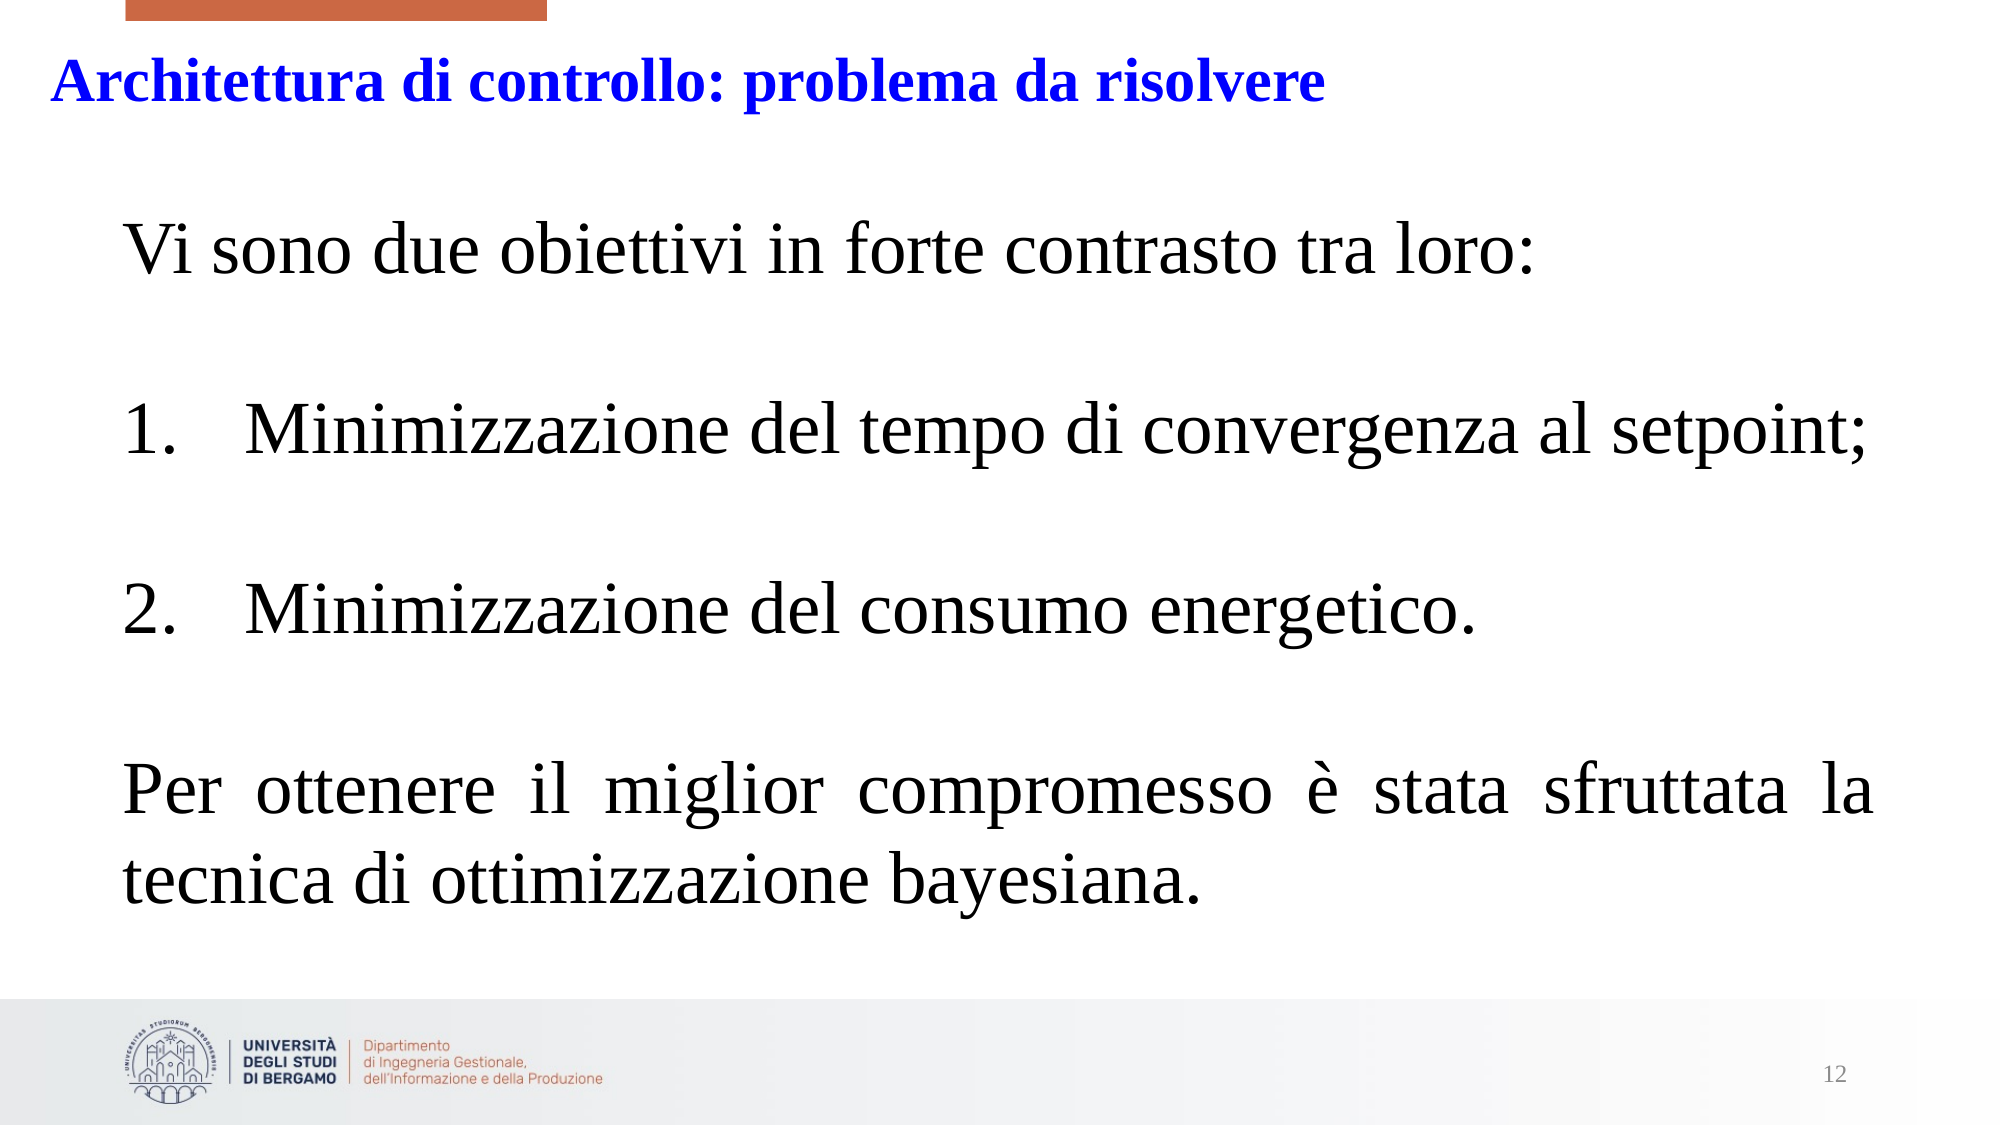

Architettura di controllo: problema da risolvere
Vi sono due obiettivi in forte contrasto tra loro:

Minimizzazione del tempo di convergenza al setpoint;

Minimizzazione del consumo energetico.

Per ottenere il miglior compromesso è stata sfruttata la tecnica di ottimizzazione bayesiana.
12